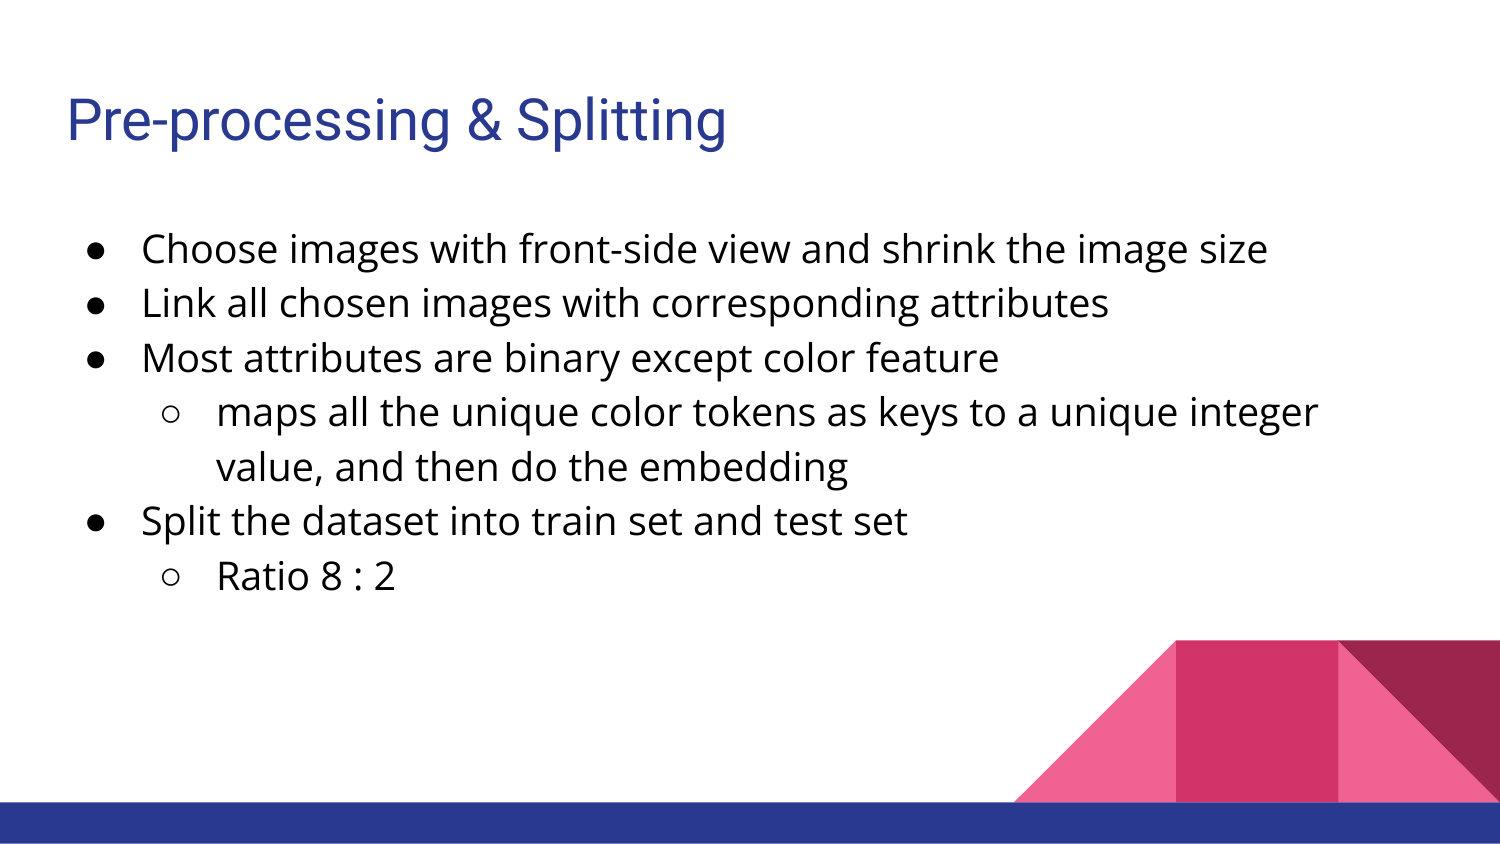

# Pre-processing & Splitting
Choose images with front-side view and shrink the image size
Link all chosen images with corresponding attributes
Most attributes are binary except color feature
maps all the unique color tokens as keys to a unique integer value, and then do the embedding
Split the dataset into train set and test set
Ratio 8 : 2